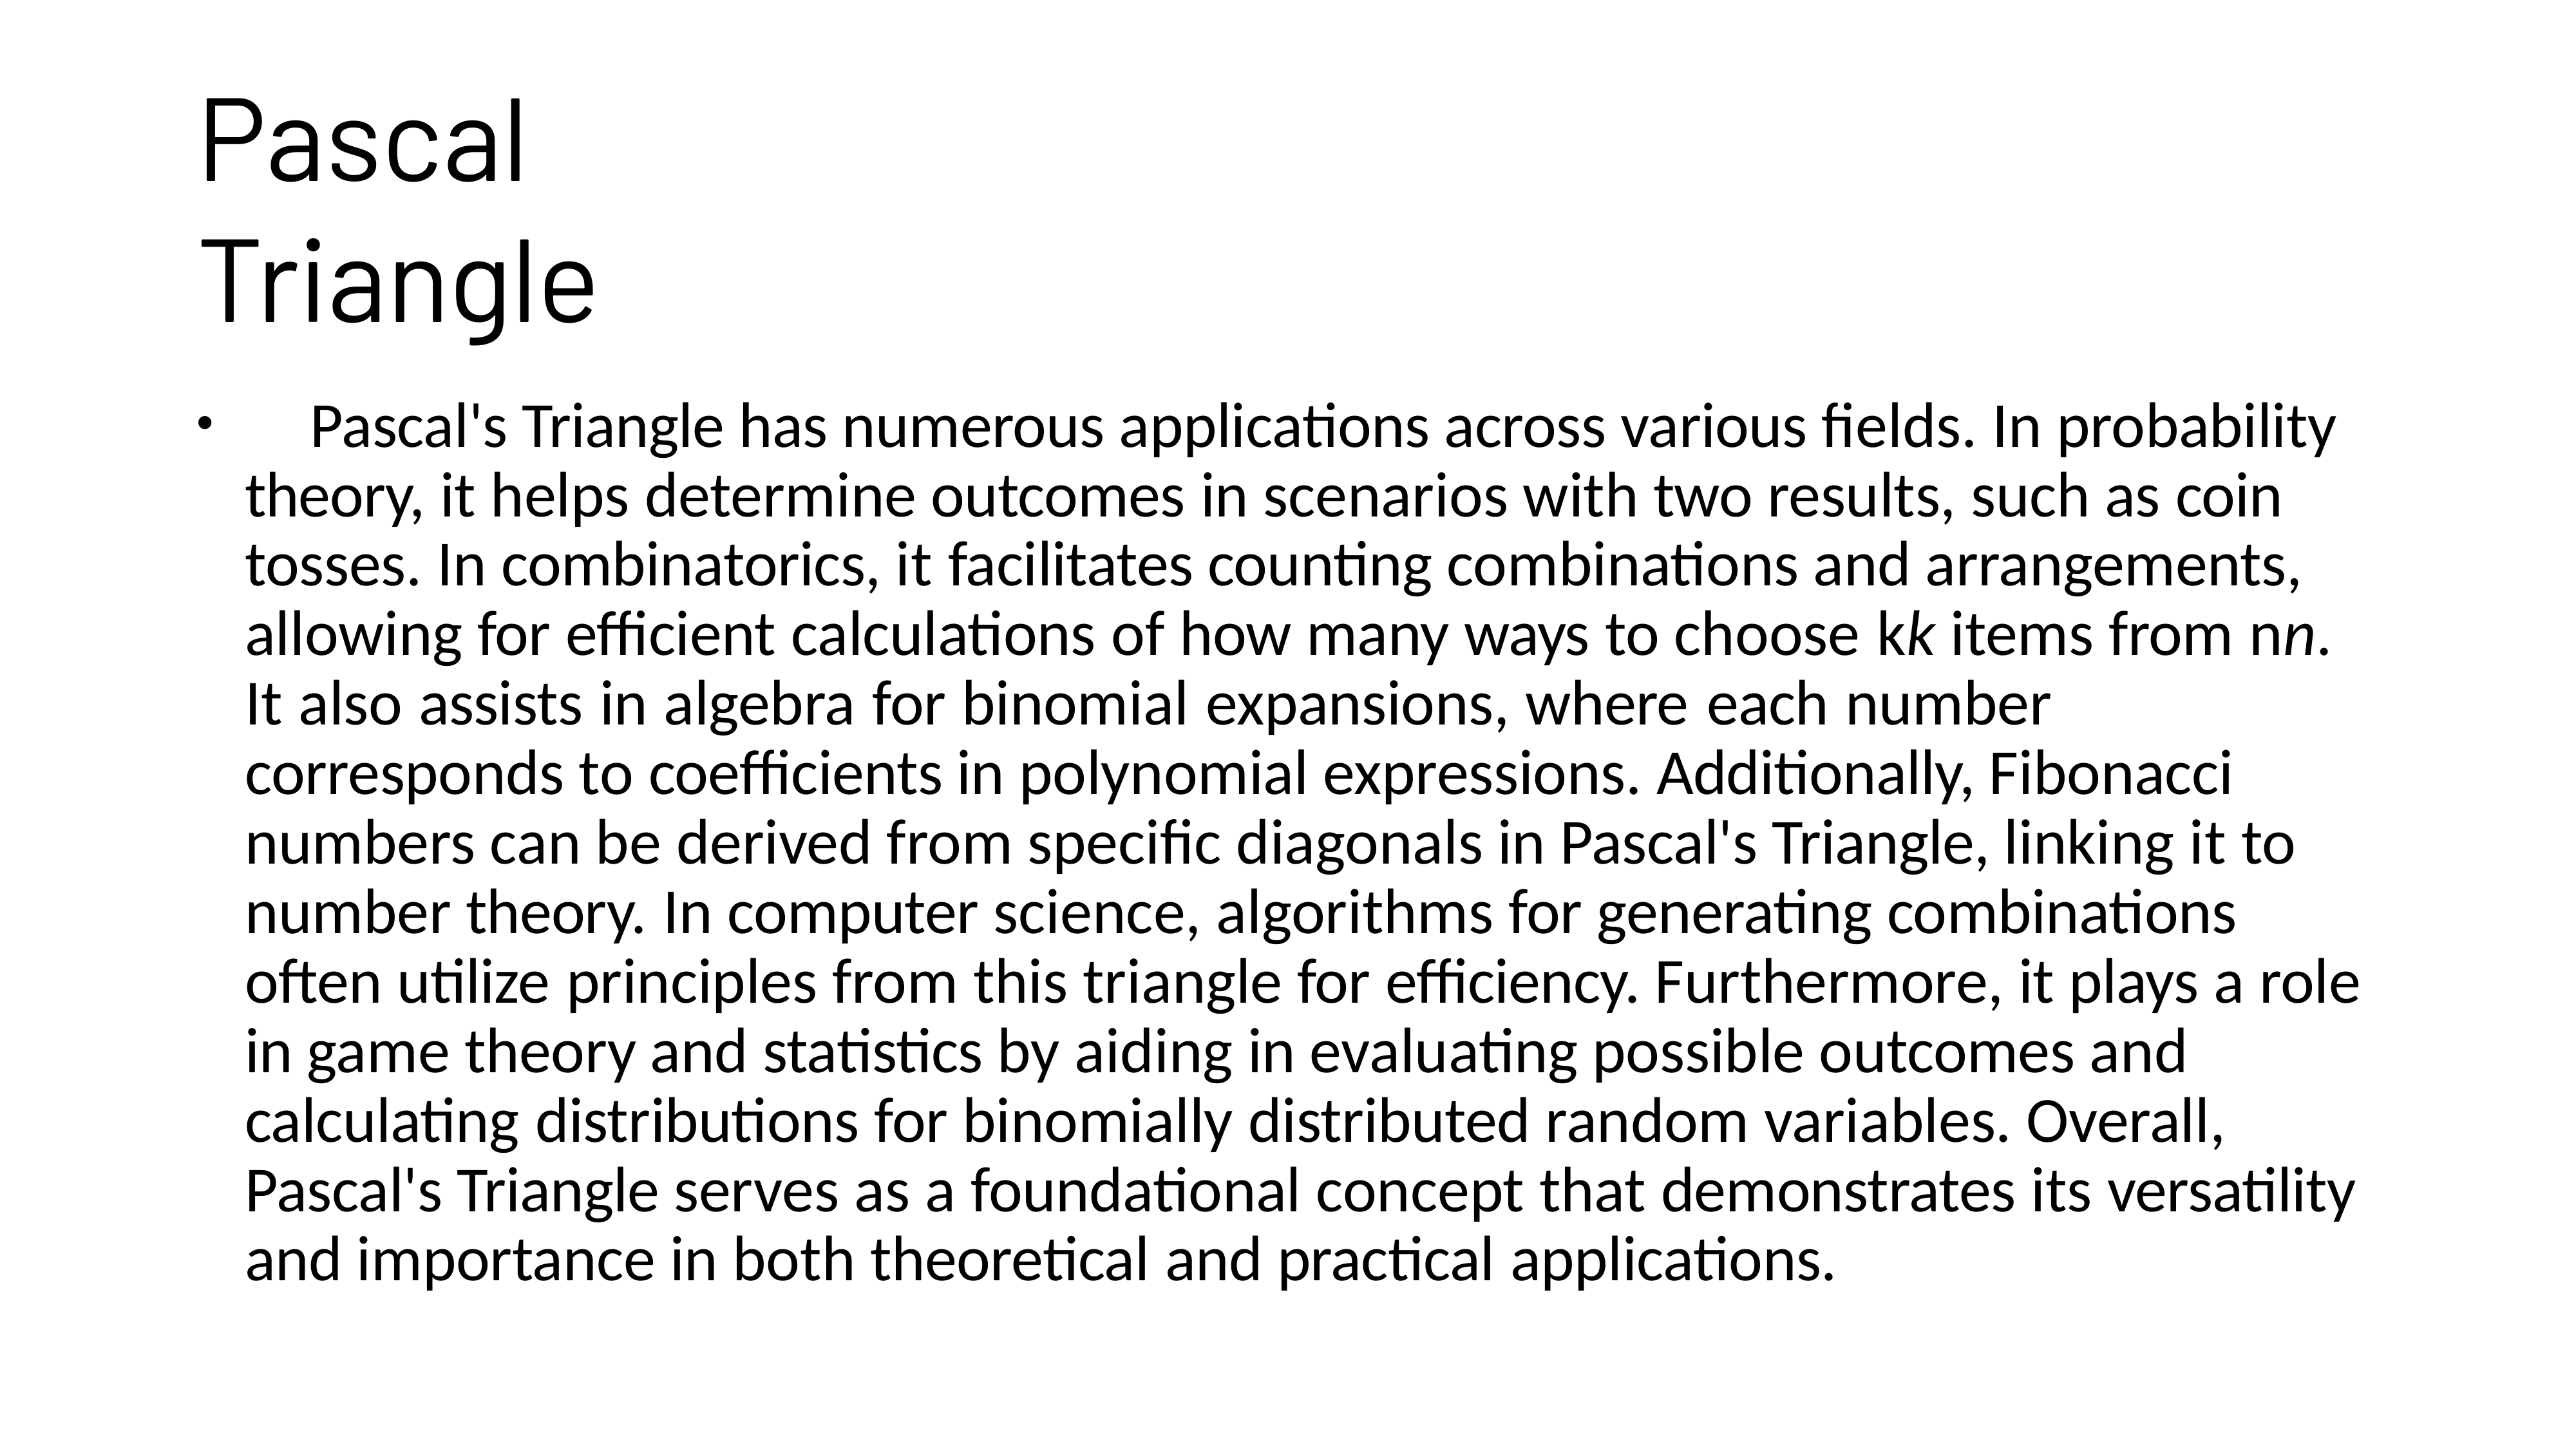

# Pascal Triangle
	Pascal's Triangle has numerous applications across various fields. In probability  theory, it helps determine outcomes in scenarios with two results, such as coin  tosses. In combinatorics, it facilitates counting combinations and arrangements,  allowing for efficient calculations of how many ways to choose kk items from nn.  It also assists in algebra for binomial expansions, where each number  corresponds to coefficients in polynomial expressions. Additionally, Fibonacci  numbers can be derived from specific diagonals in Pascal's Triangle, linking it to  number theory. In computer science, algorithms for generating combinations  often utilize principles from this triangle for efficiency. Furthermore, it plays a role  in game theory and statistics by aiding in evaluating possible outcomes and  calculating distributions for binomially distributed random variables. Overall,  Pascal's Triangle serves as a foundational concept that demonstrates its versatility  and importance in both theoretical and practical applications.